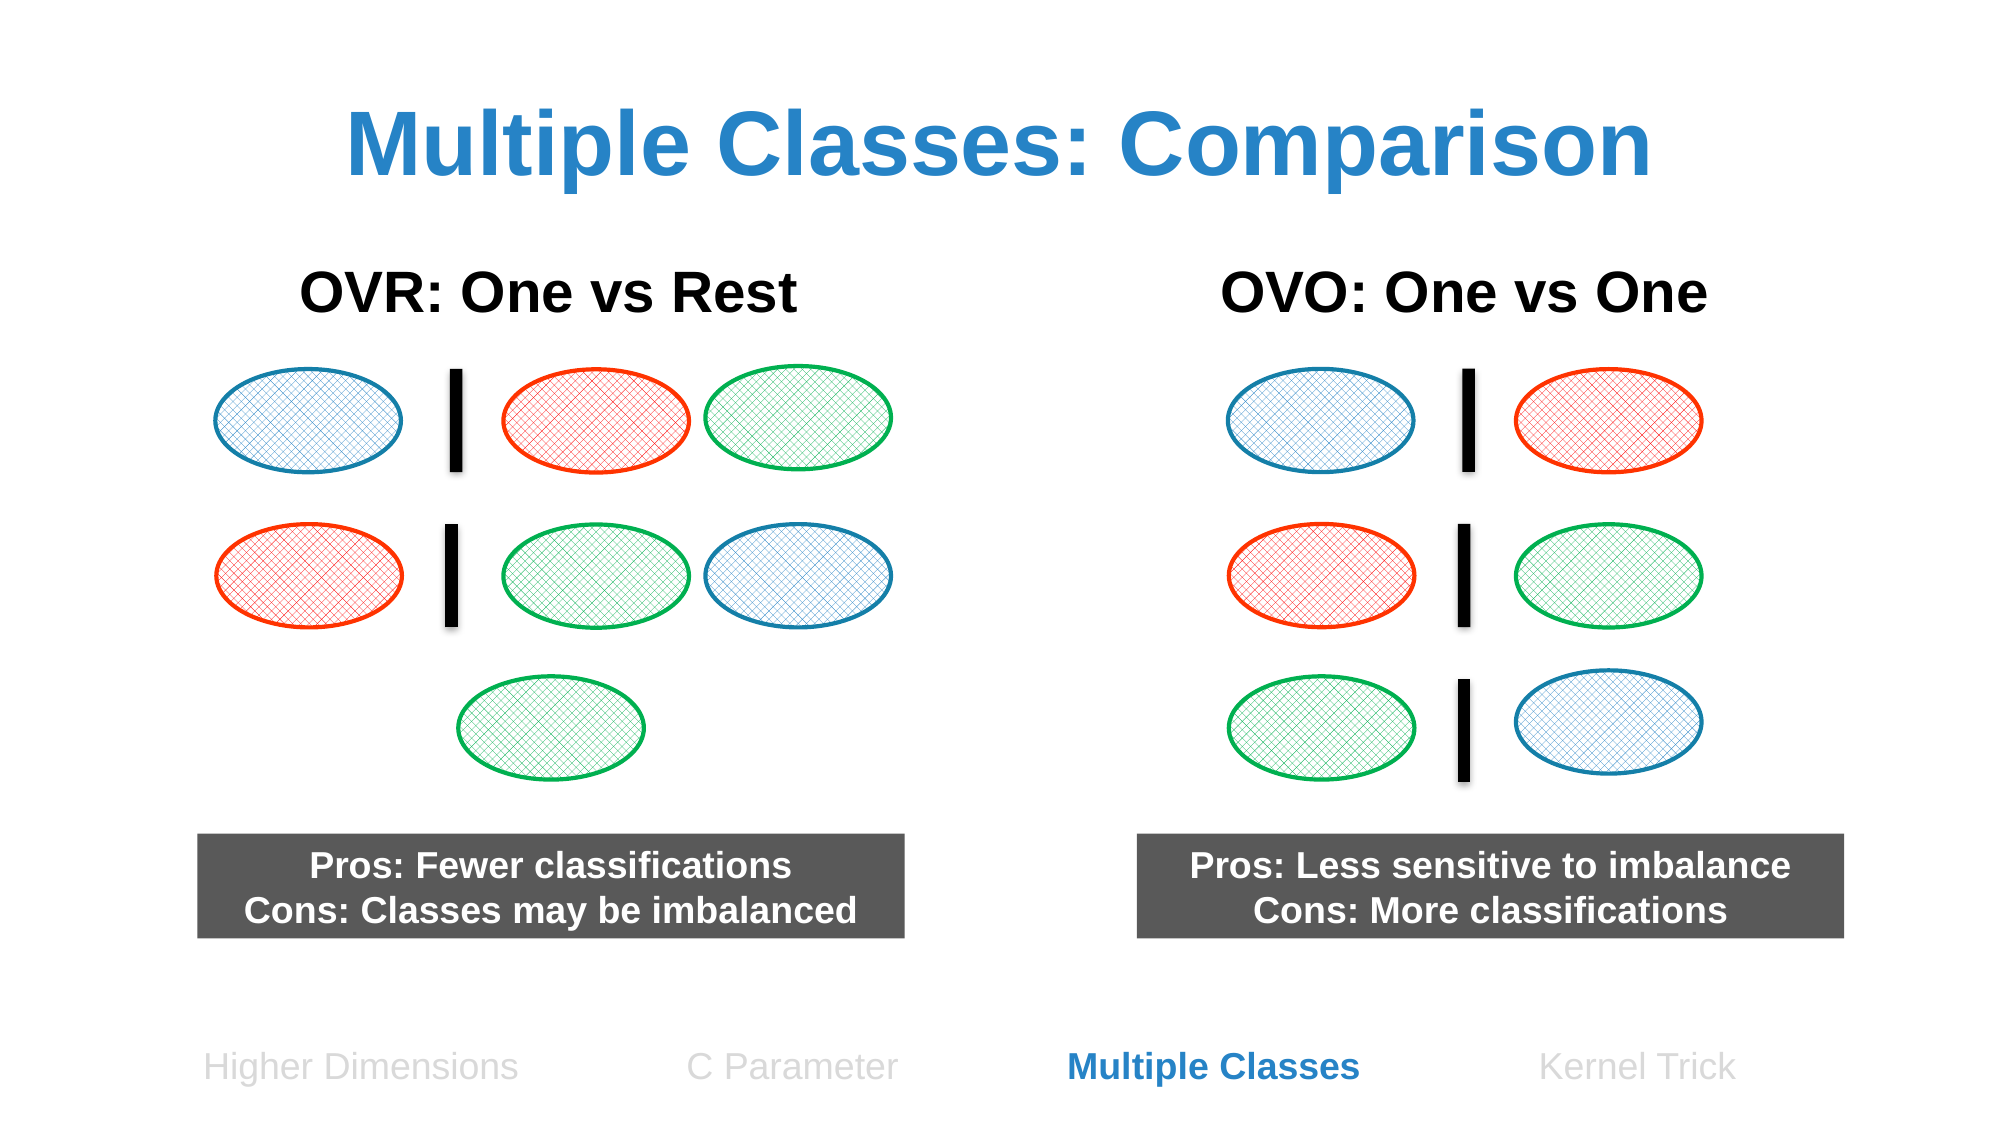

# Multiple Classes: Comparison
OVR: One vs Rest
OVO: One vs One

Pros: Fewer classifications
Cons: Classes may be imbalanced
Pros: Less sensitive to imbalance
Cons: More classifications
Higher Dimensions                C Parameter                Multiple Classes                 Kernel Trick